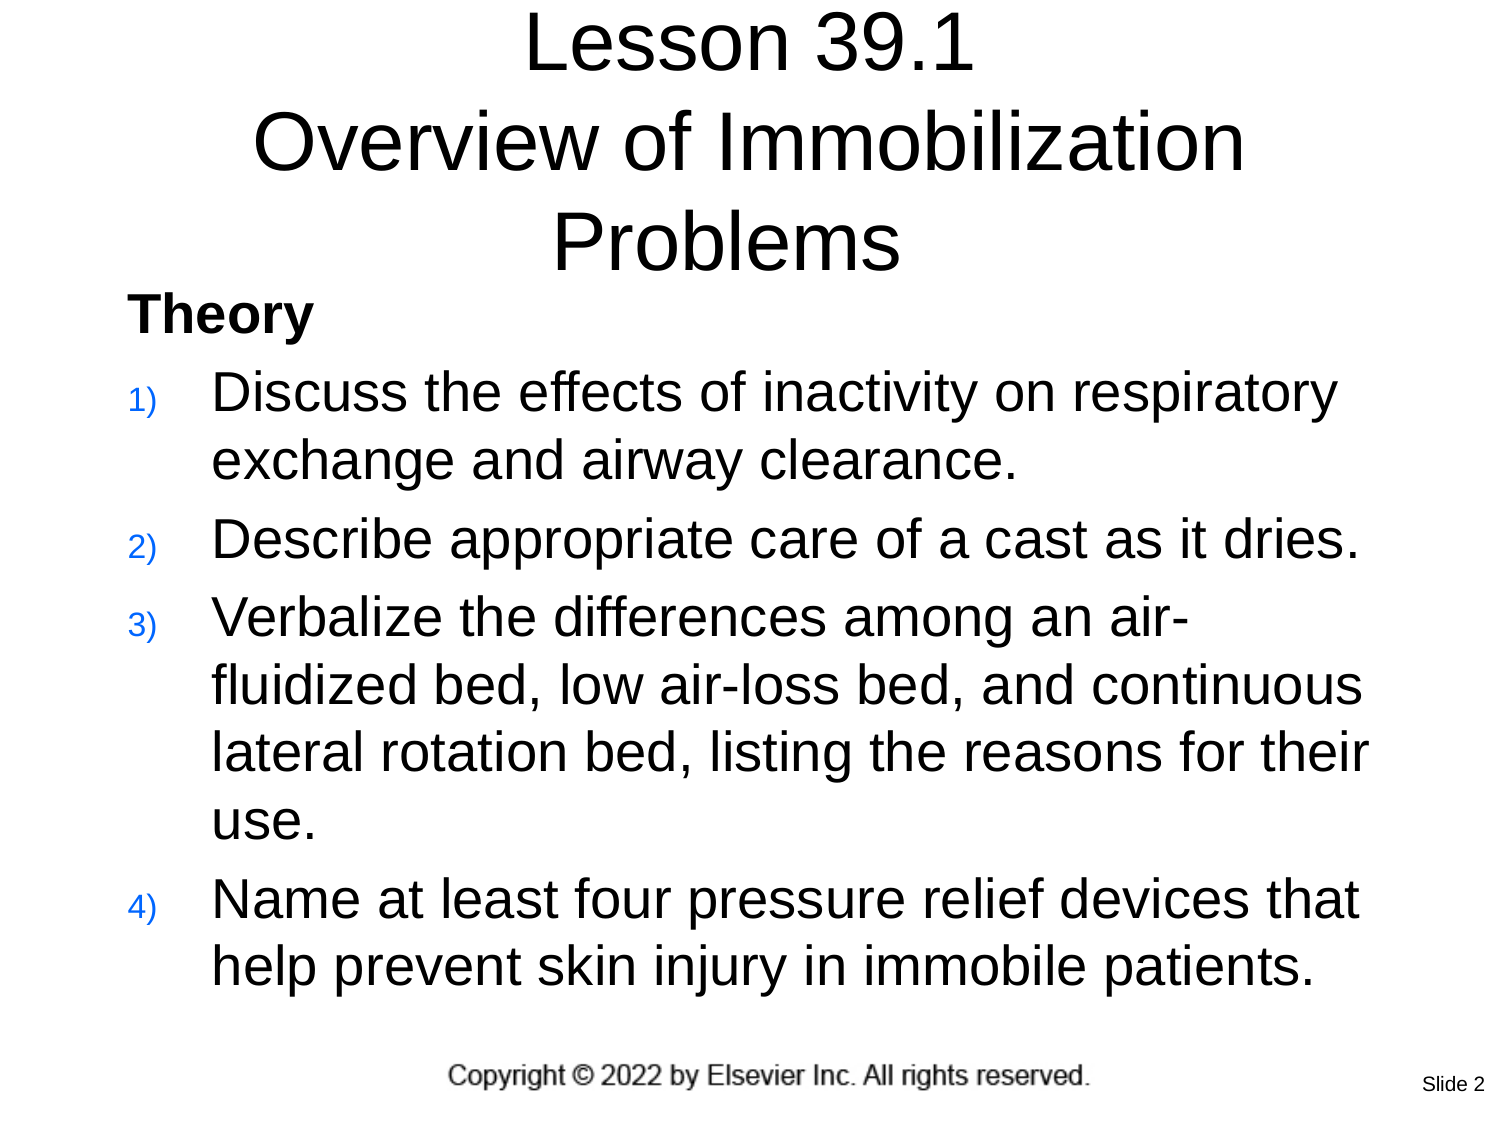

# Lesson 39.1 Overview of Immobilization Problems
Theory
Discuss the effects of inactivity on respiratory exchange and airway clearance.
Describe appropriate care of a cast as it dries.
Verbalize the differences among an air-fluidized bed, low air-loss bed, and continuous lateral rotation bed, listing the reasons for their use.
Name at least four pressure relief devices that help prevent skin injury in immobile patients.
Slide 2